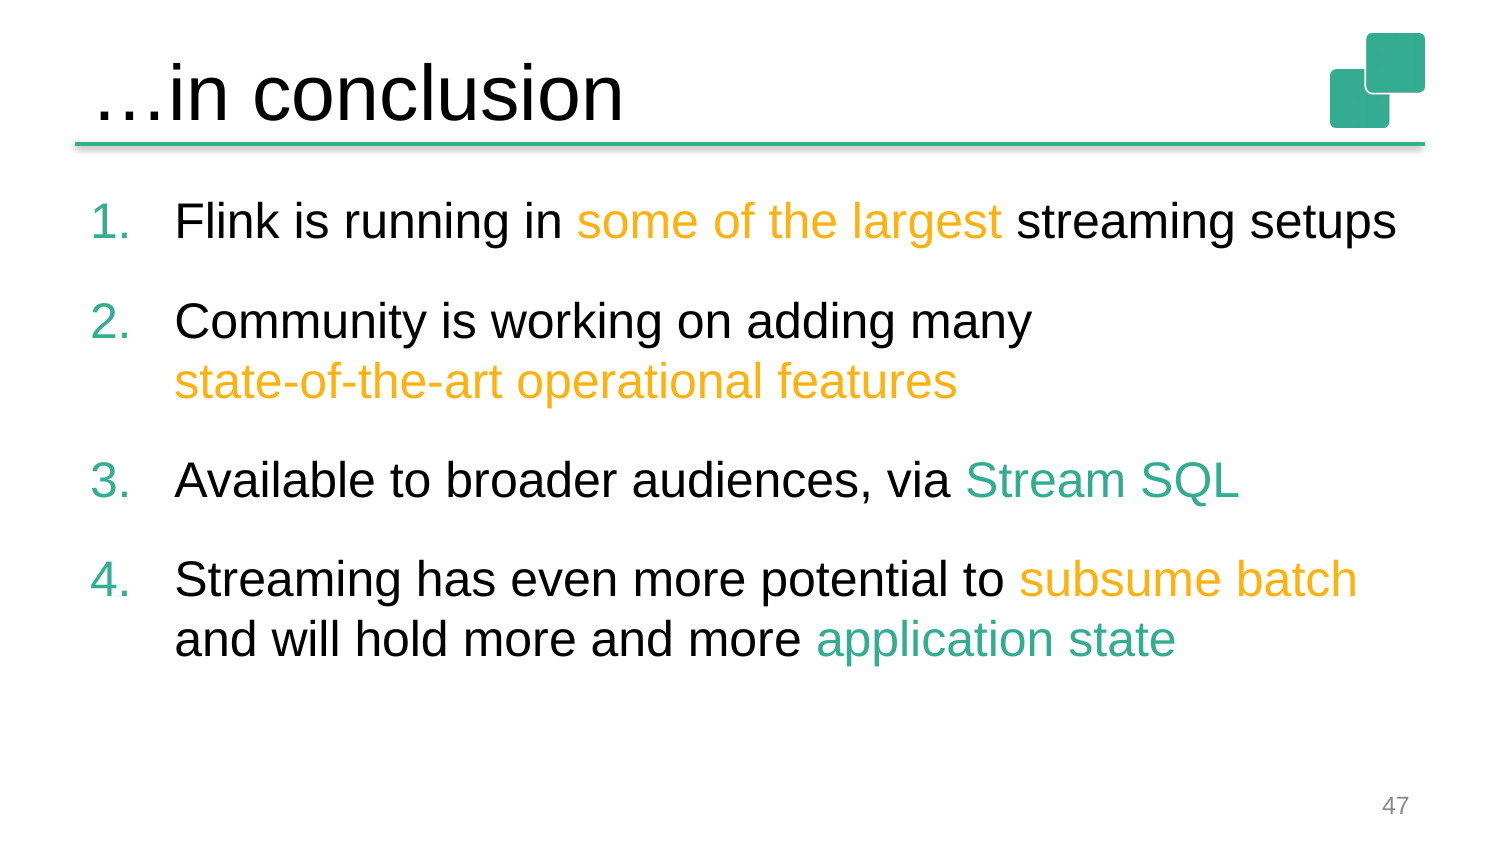

# …in conclusion
Flink is running in some of the largest streaming setups

Community is working on adding many
state-of-the-art operational features

Available to broader audiences, via Stream SQL

Streaming has even more potential to subsume batch
and will hold more and more application state
47